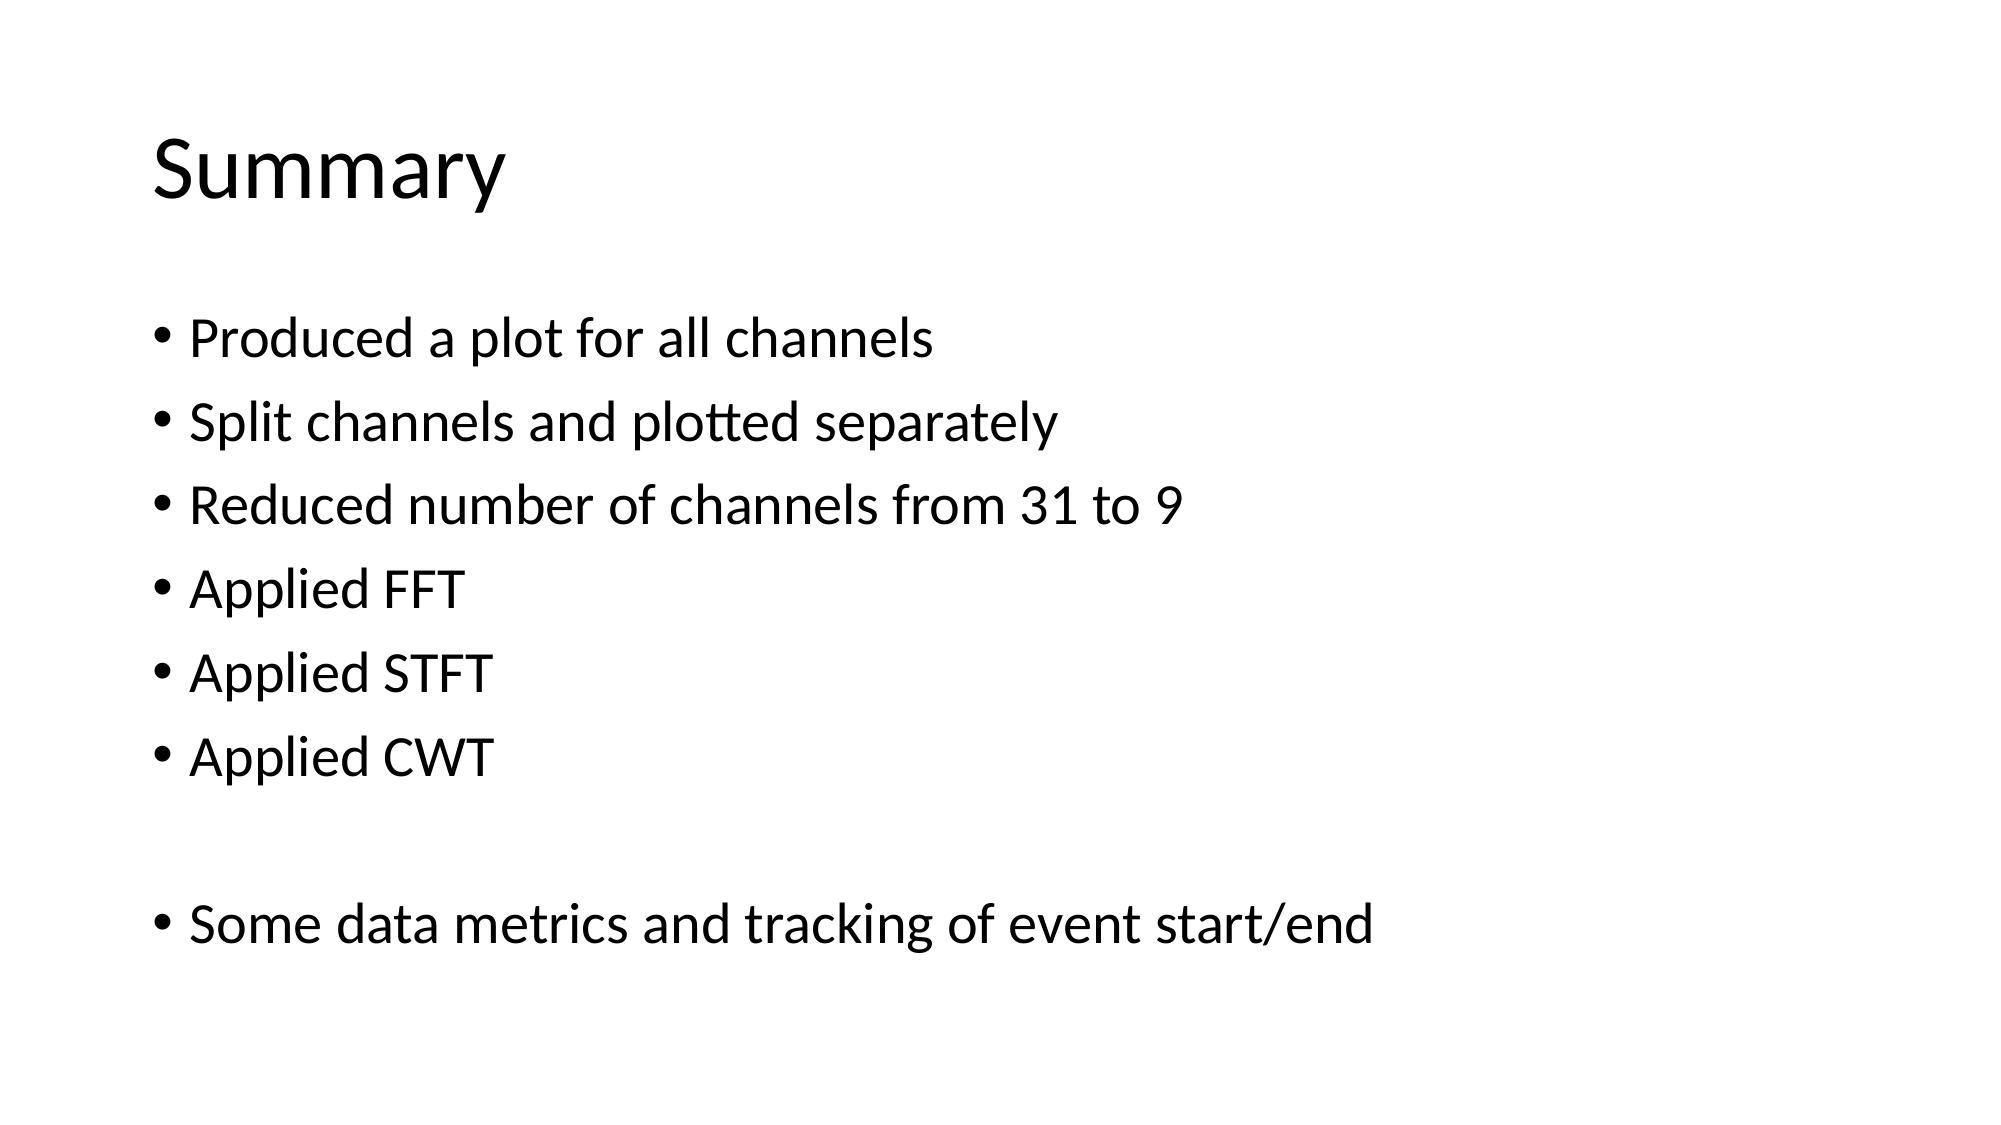

# Summary
Produced a plot for all channels
Split channels and plotted separately
Reduced number of channels from 31 to 9
Applied FFT
Applied STFT
Applied CWT

Some data metrics and tracking of event start/end